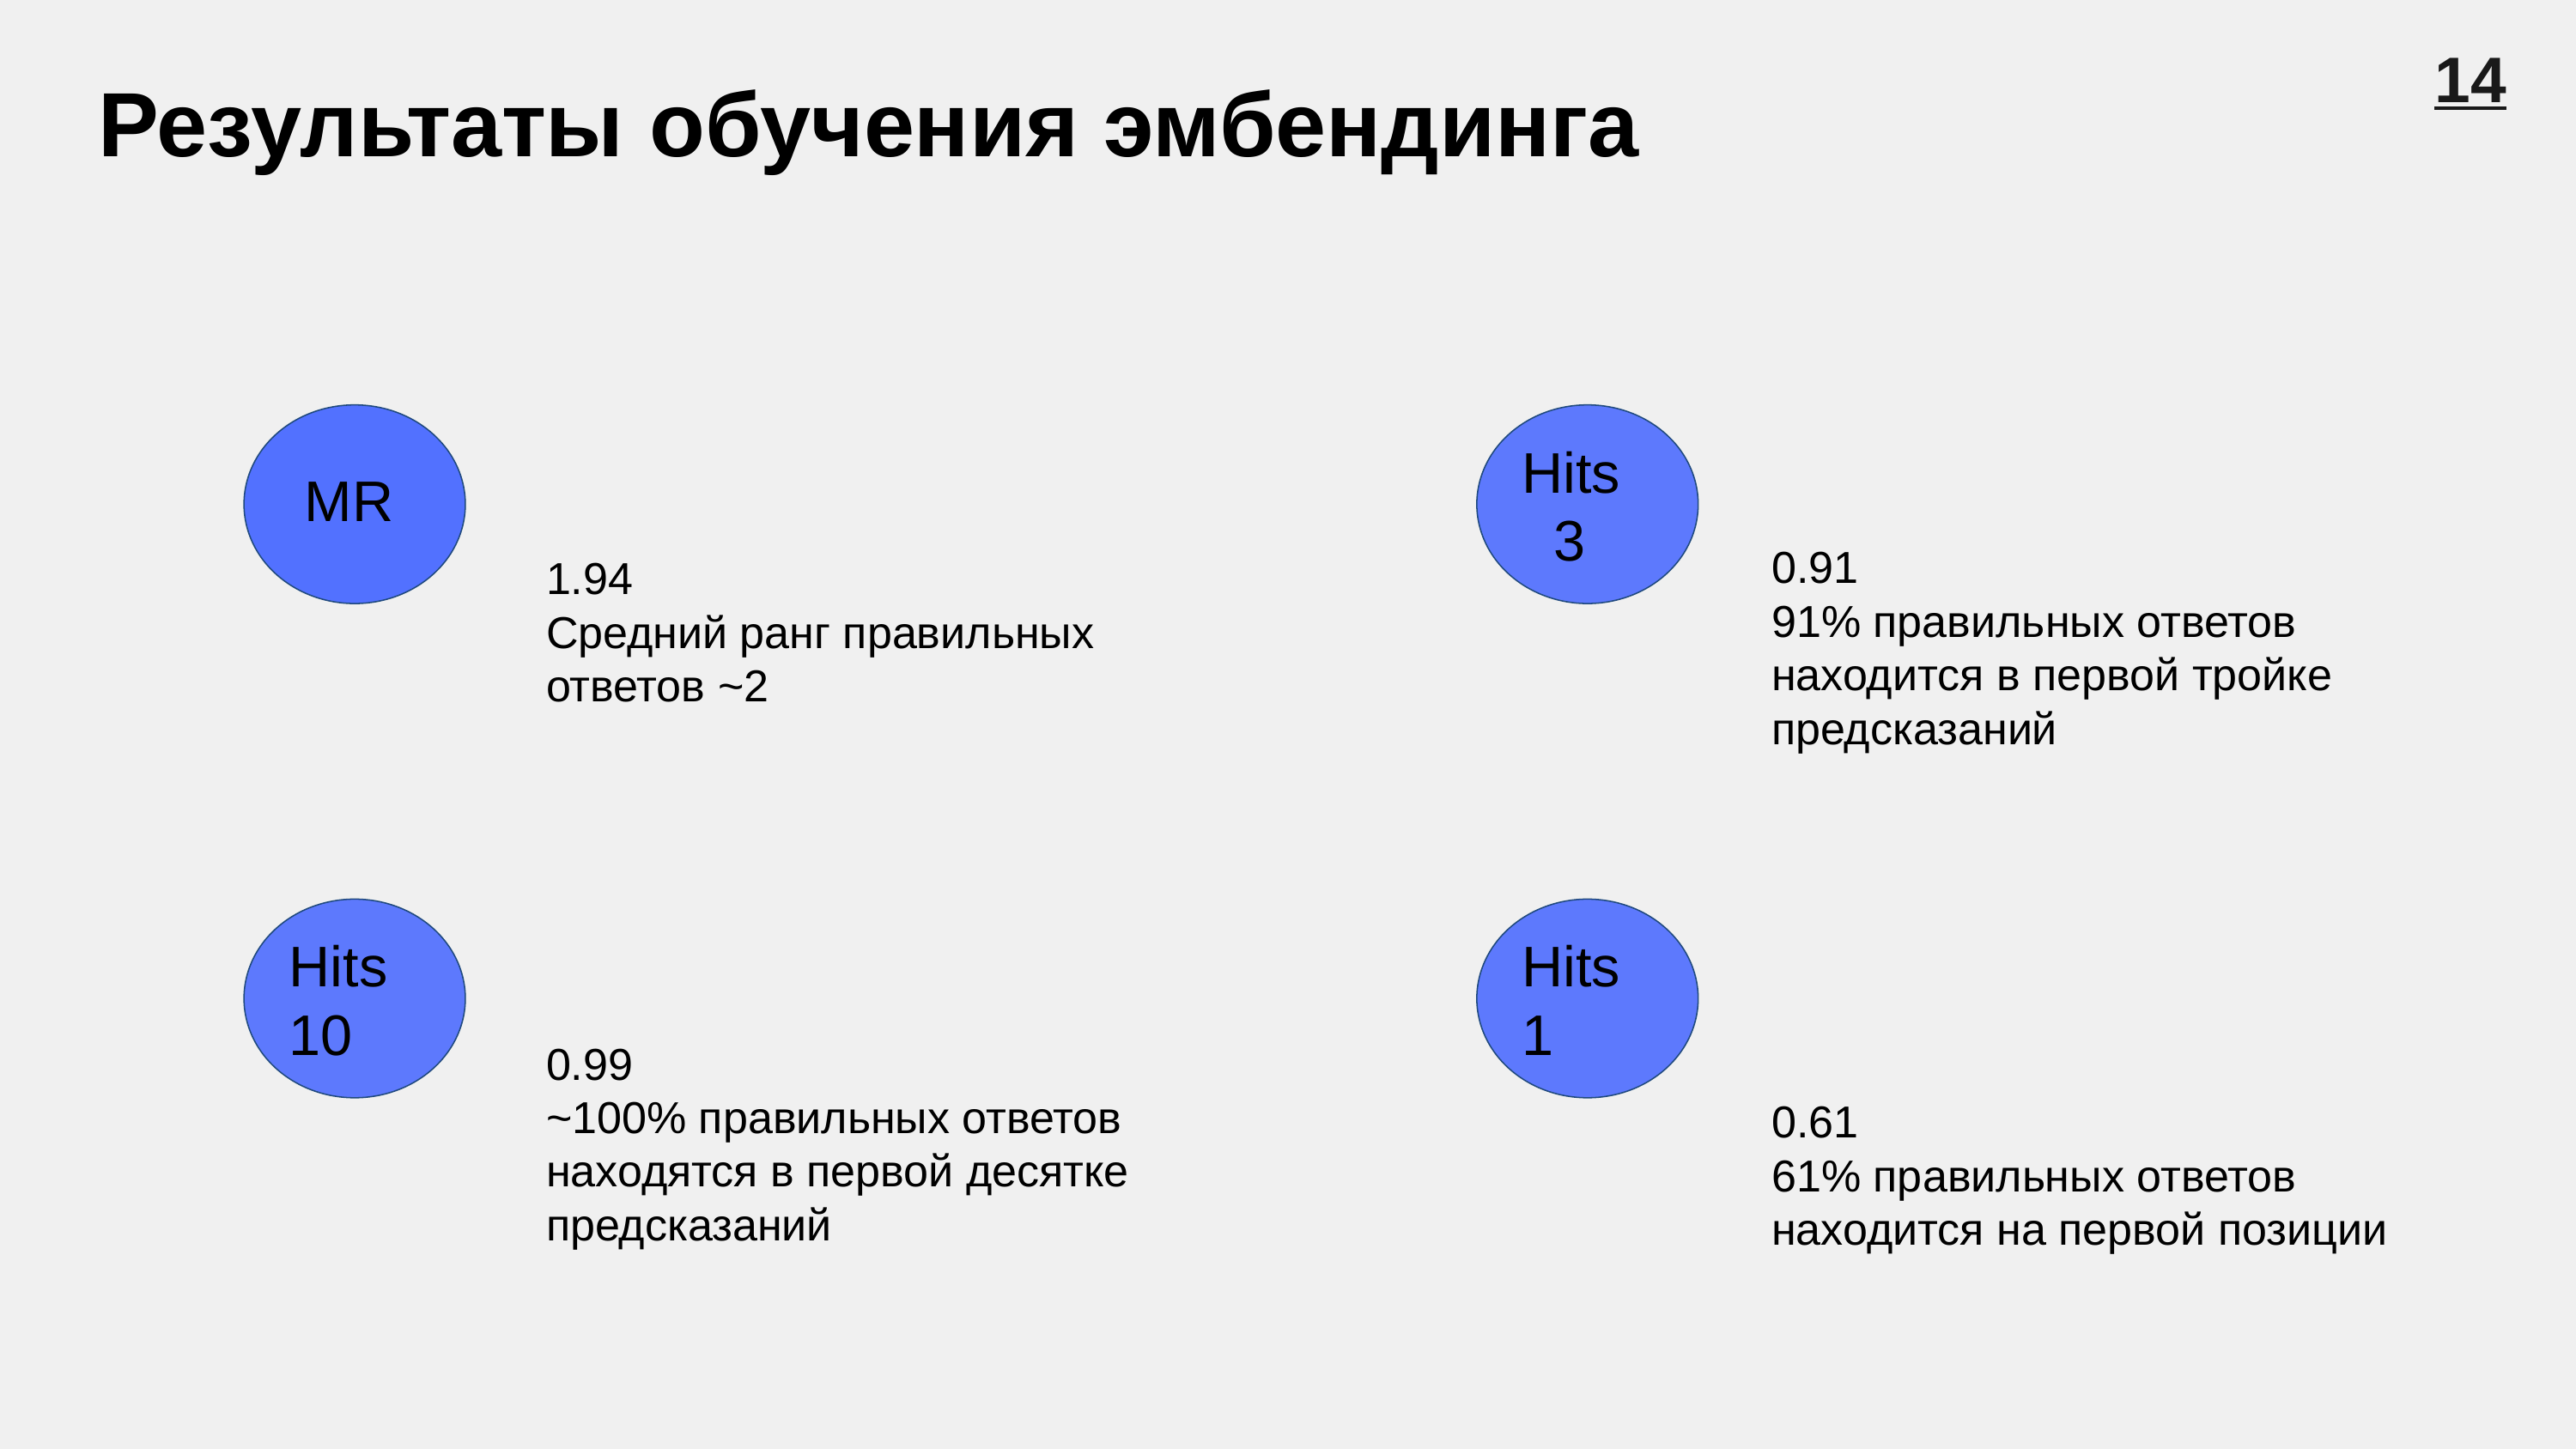

14
Результаты обучения эмбендинга

Hits
  3
MR
0.91
91% правильных ответов находится в первой тройке предсказаний
1.94
Средний ранг правильных ответов ~2
Hits
10
Hits
1
0.99
~100% правильных ответов находятся в первой десятке предсказаний
0.61
61% правильных ответов находится на первой позиции